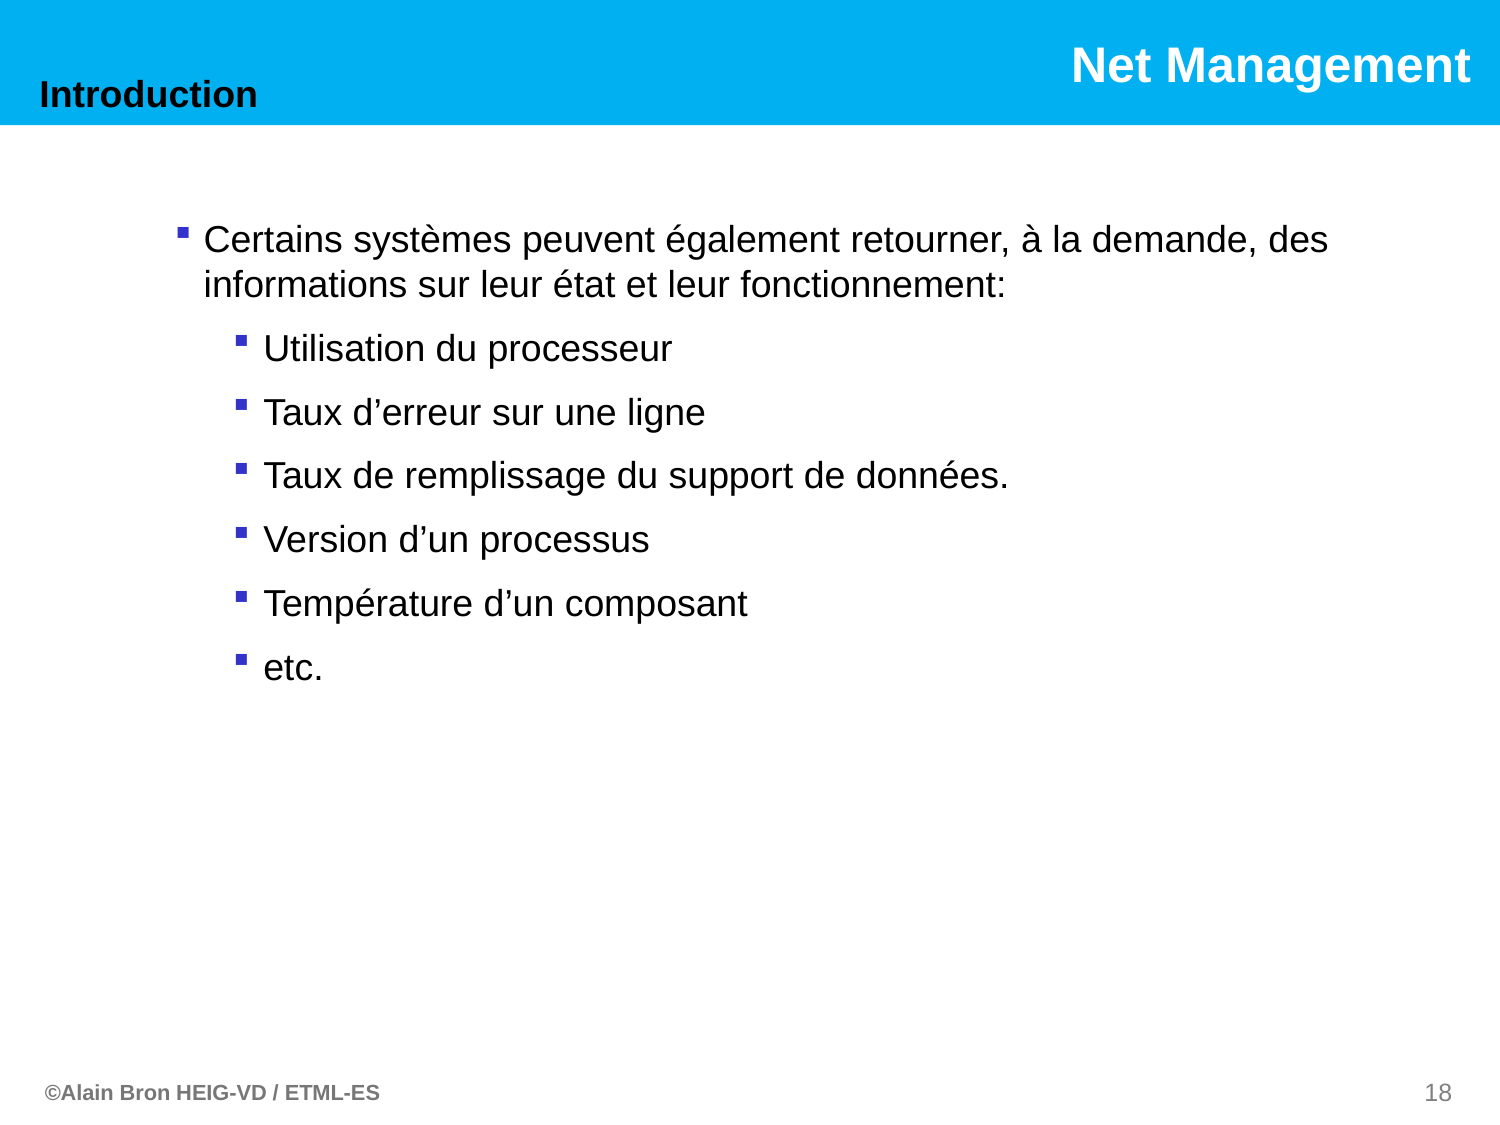

Introduction
Certains systèmes peuvent également retourner, à la demande, des informations sur leur état et leur fonctionnement:
Utilisation du processeur
Taux d’erreur sur une ligne
Taux de remplissage du support de données.
Version d’un processus
Température d’un composant
etc.